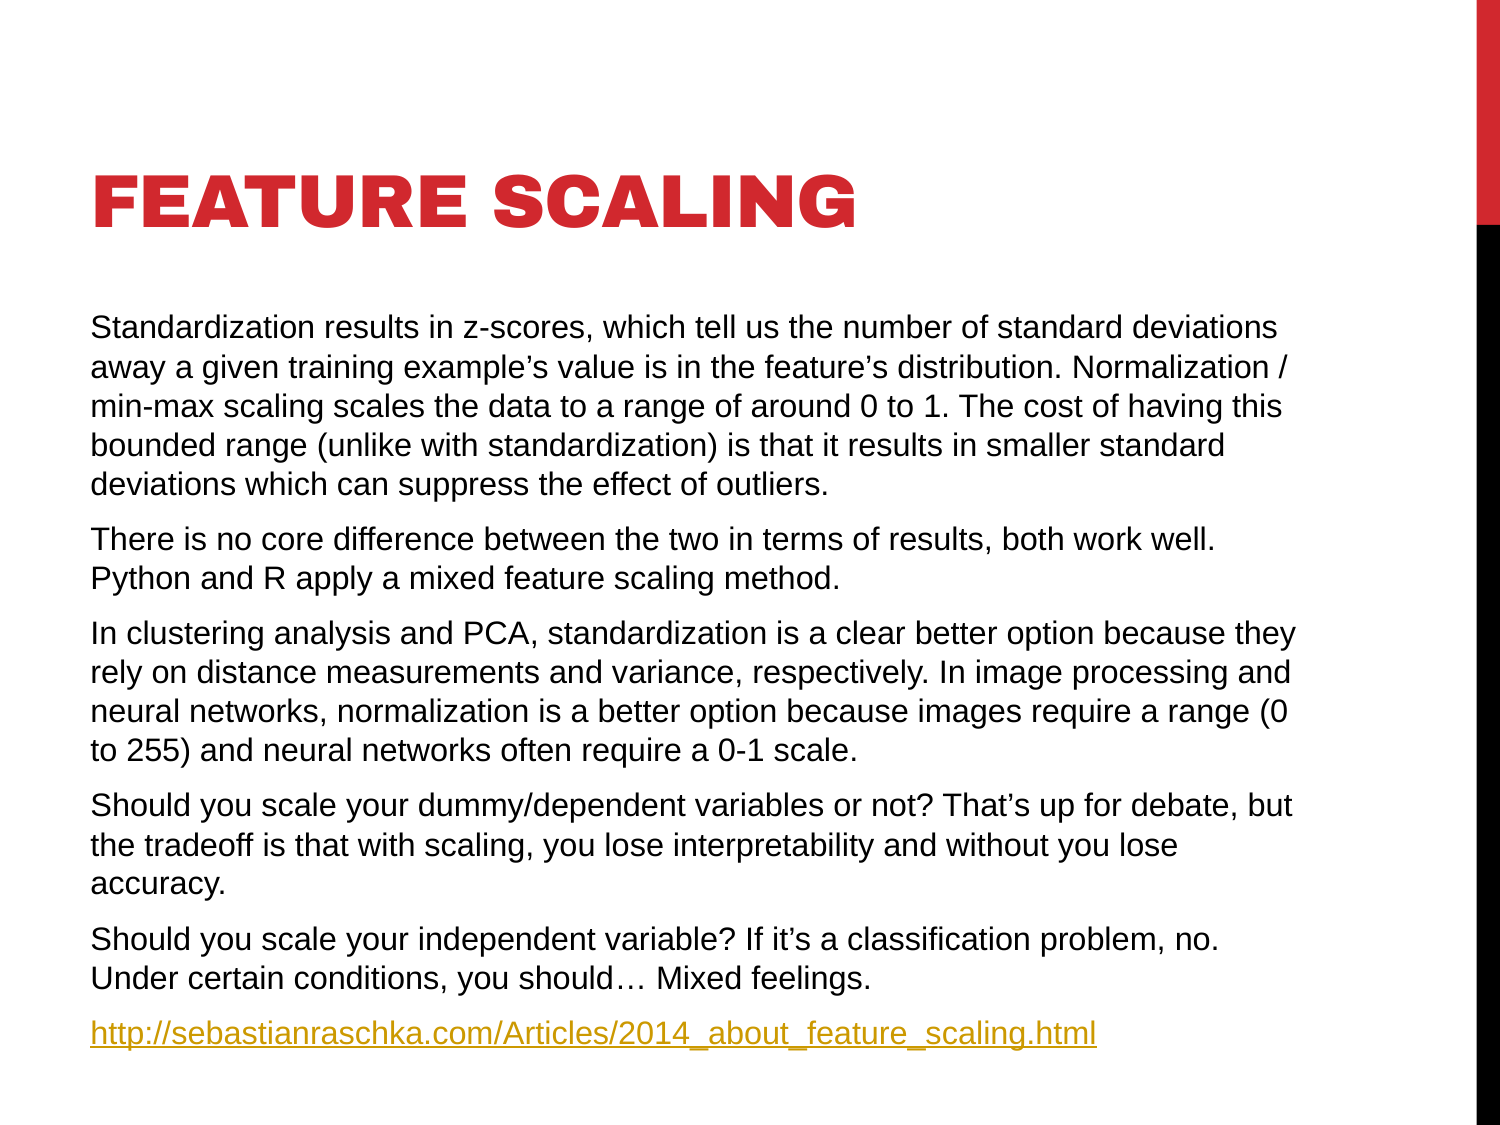

# Feature Scaling
Standardization results in z-scores, which tell us the number of standard deviations away a given training example’s value is in the feature’s distribution. Normalization / min-max scaling scales the data to a range of around 0 to 1. The cost of having this bounded range (unlike with standardization) is that it results in smaller standard deviations which can suppress the effect of outliers.
There is no core difference between the two in terms of results, both work well. Python and R apply a mixed feature scaling method.
In clustering analysis and PCA, standardization is a clear better option because they rely on distance measurements and variance, respectively. In image processing and neural networks, normalization is a better option because images require a range (0 to 255) and neural networks often require a 0-1 scale.
Should you scale your dummy/dependent variables or not? That’s up for debate, but the tradeoff is that with scaling, you lose interpretability and without you lose accuracy.
Should you scale your independent variable? If it’s a classification problem, no. Under certain conditions, you should… Mixed feelings.
http://sebastianraschka.com/Articles/2014_about_feature_scaling.html